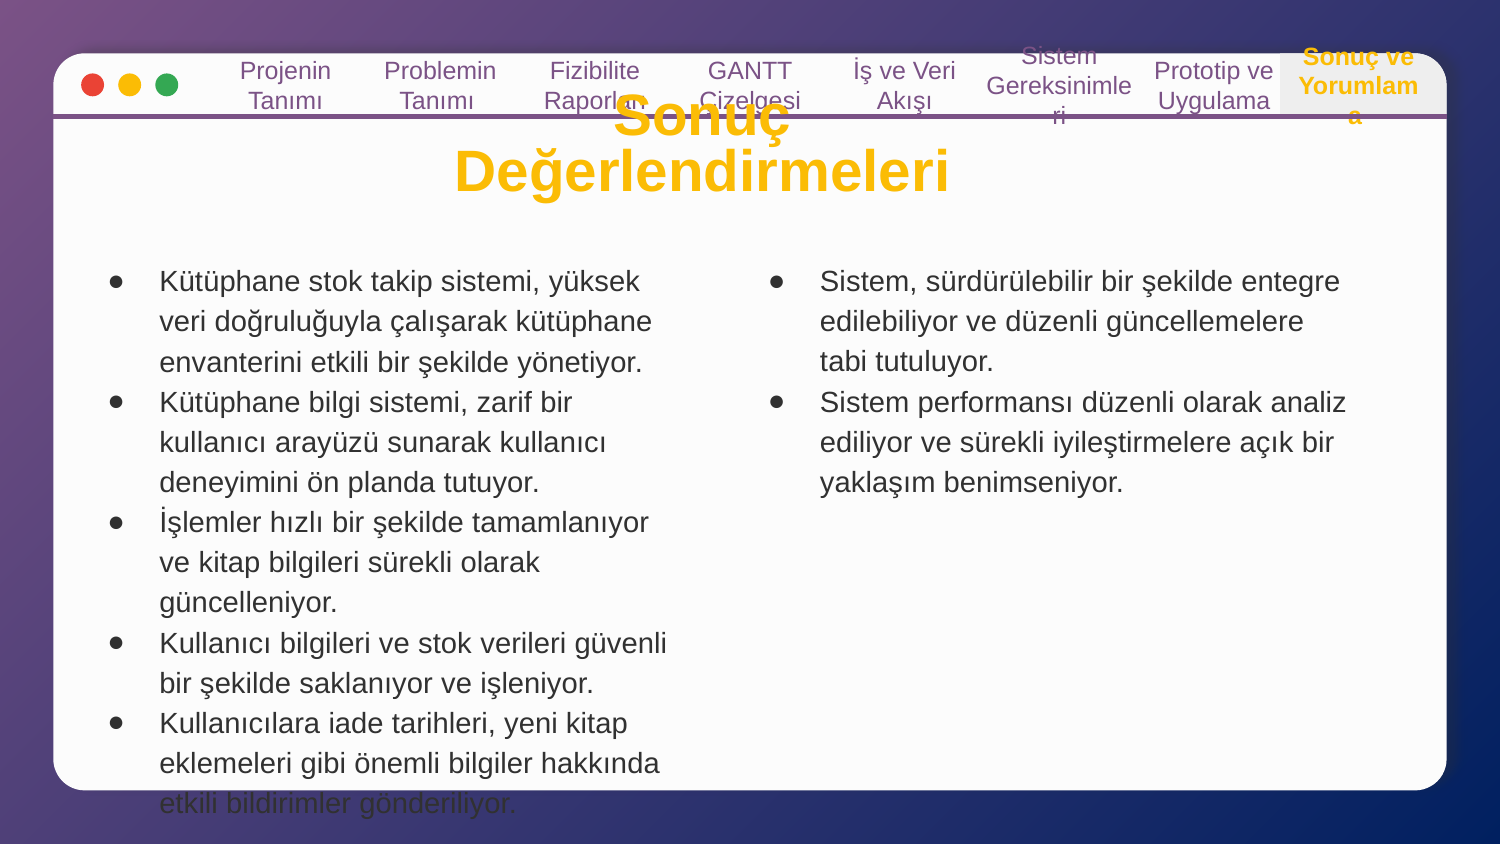

Projenin Tanımı
Problemin Tanımı
Fizibilite Raporları
GANTT Çizelgesi
İş ve Veri
Akışı
Sistem Gereksinimleri
Prototip ve Uygulama
Sonuç ve Yorumlama

# Sonuç Değerlendirmeleri
Kütüphane stok takip sistemi, yüksek veri doğruluğuyla çalışarak kütüphane envanterini etkili bir şekilde yönetiyor.
Kütüphane bilgi sistemi, zarif bir kullanıcı arayüzü sunarak kullanıcı deneyimini ön planda tutuyor.
İşlemler hızlı bir şekilde tamamlanıyor ve kitap bilgileri sürekli olarak güncelleniyor.
Kullanıcı bilgileri ve stok verileri güvenli bir şekilde saklanıyor ve işleniyor.
Kullanıcılara iade tarihleri, yeni kitap eklemeleri gibi önemli bilgiler hakkında etkili bildirimler gönderiliyor.
Sistem, sürdürülebilir bir şekilde entegre edilebiliyor ve düzenli güncellemelere tabi tutuluyor.
Sistem performansı düzenli olarak analiz ediliyor ve sürekli iyileştirmelere açık bir yaklaşım benimseniyor.